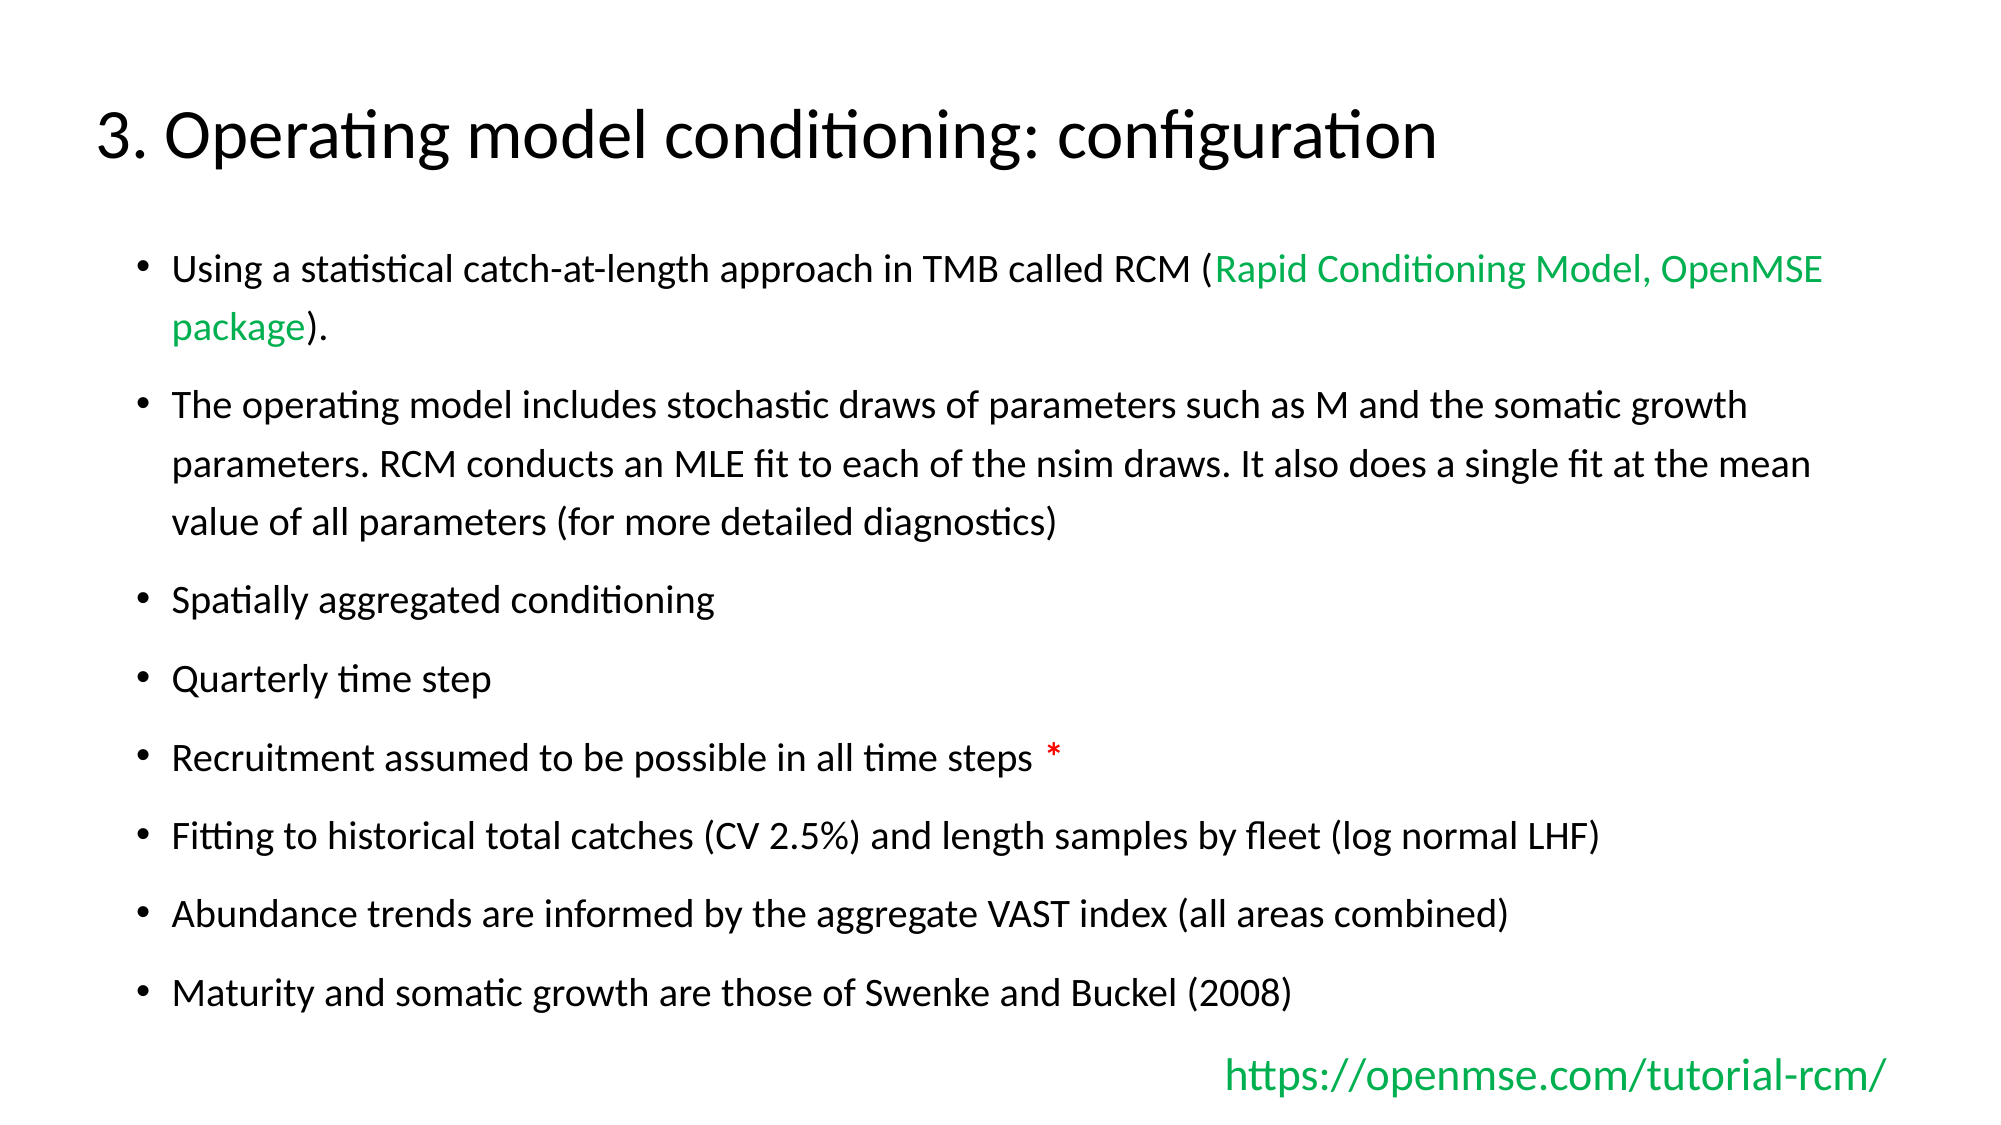

# 3. Operating model conditioning: configuration
Using a statistical catch-at-length approach in TMB called RCM (Rapid Conditioning Model, OpenMSE package).
The operating model includes stochastic draws of parameters such as M and the somatic growth parameters. RCM conducts an MLE fit to each of the nsim draws. It also does a single fit at the mean value of all parameters (for more detailed diagnostics)
Spatially aggregated conditioning
Quarterly time step
Recruitment assumed to be possible in all time steps *
Fitting to historical total catches (CV 2.5%) and length samples by fleet (log normal LHF)
Abundance trends are informed by the aggregate VAST index (all areas combined)
Maturity and somatic growth are those of Swenke and Buckel (2008)

https://openmse.com/tutorial-rcm/